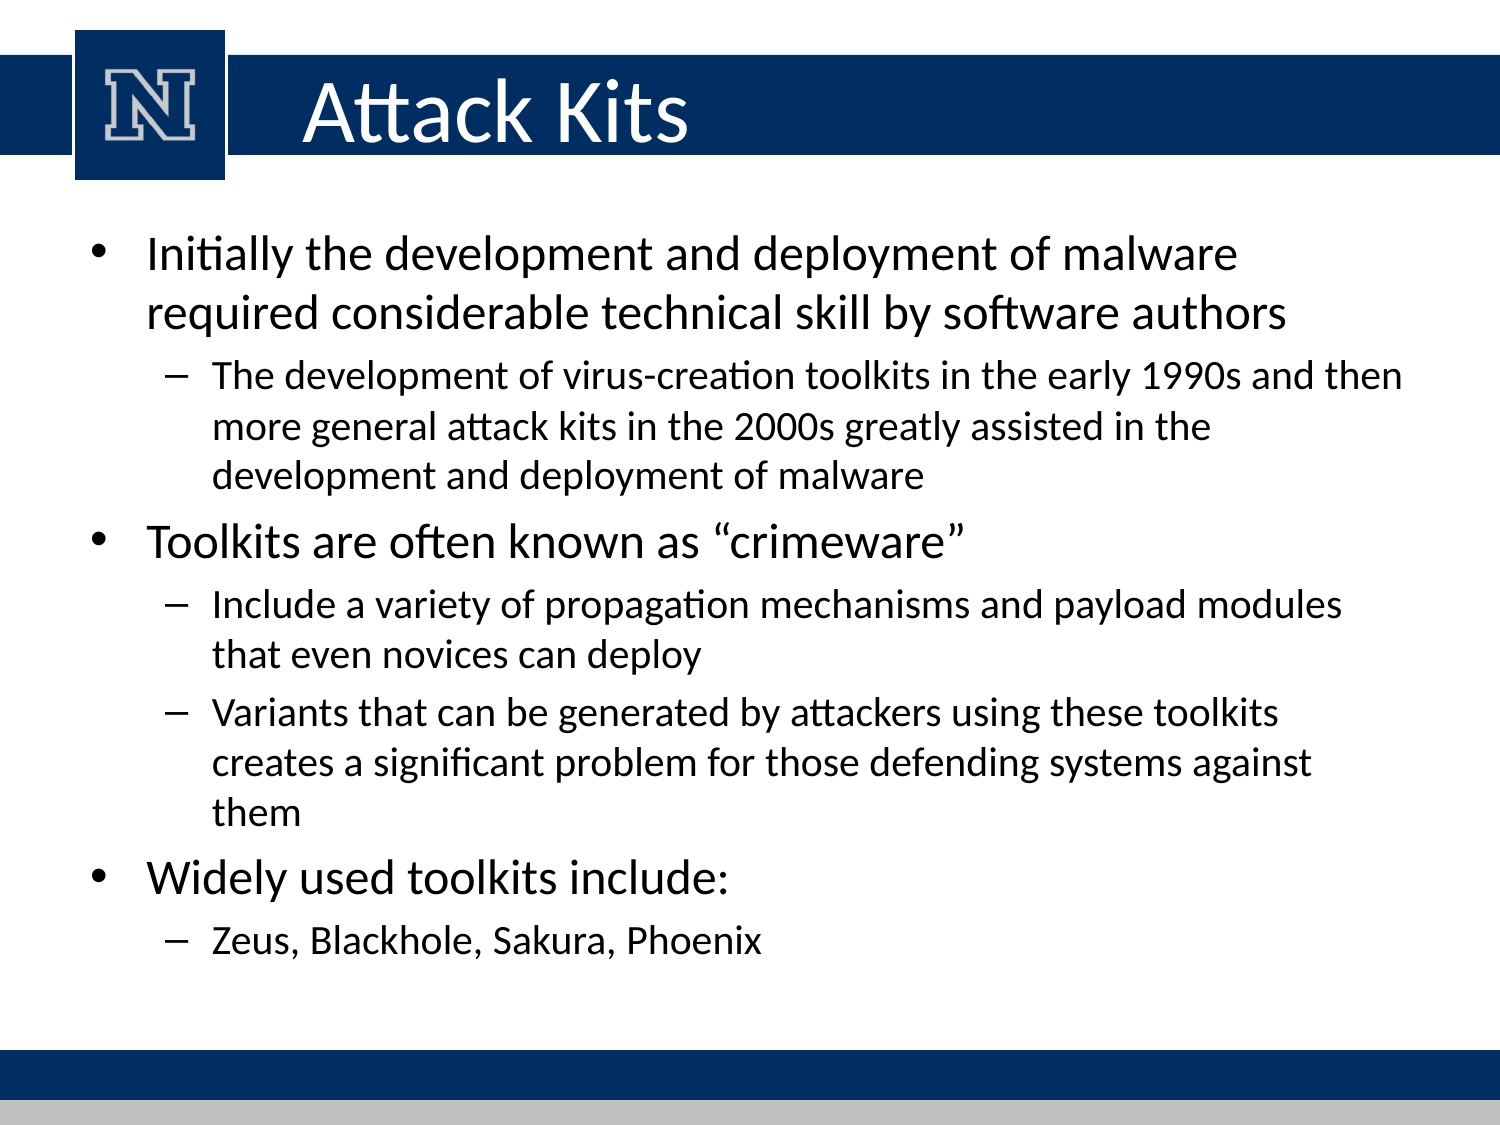

# Attack Kits
Initially the development and deployment of malware required considerable technical skill by software authors
The development of virus-creation toolkits in the early 1990s and then more general attack kits in the 2000s greatly assisted in the development and deployment of malware
Toolkits are often known as “crimeware”
Include a variety of propagation mechanisms and payload modules that even novices can deploy
Variants that can be generated by attackers using these toolkits creates a significant problem for those defending systems against them
Widely used toolkits include:
Zeus, Blackhole, Sakura, Phoenix